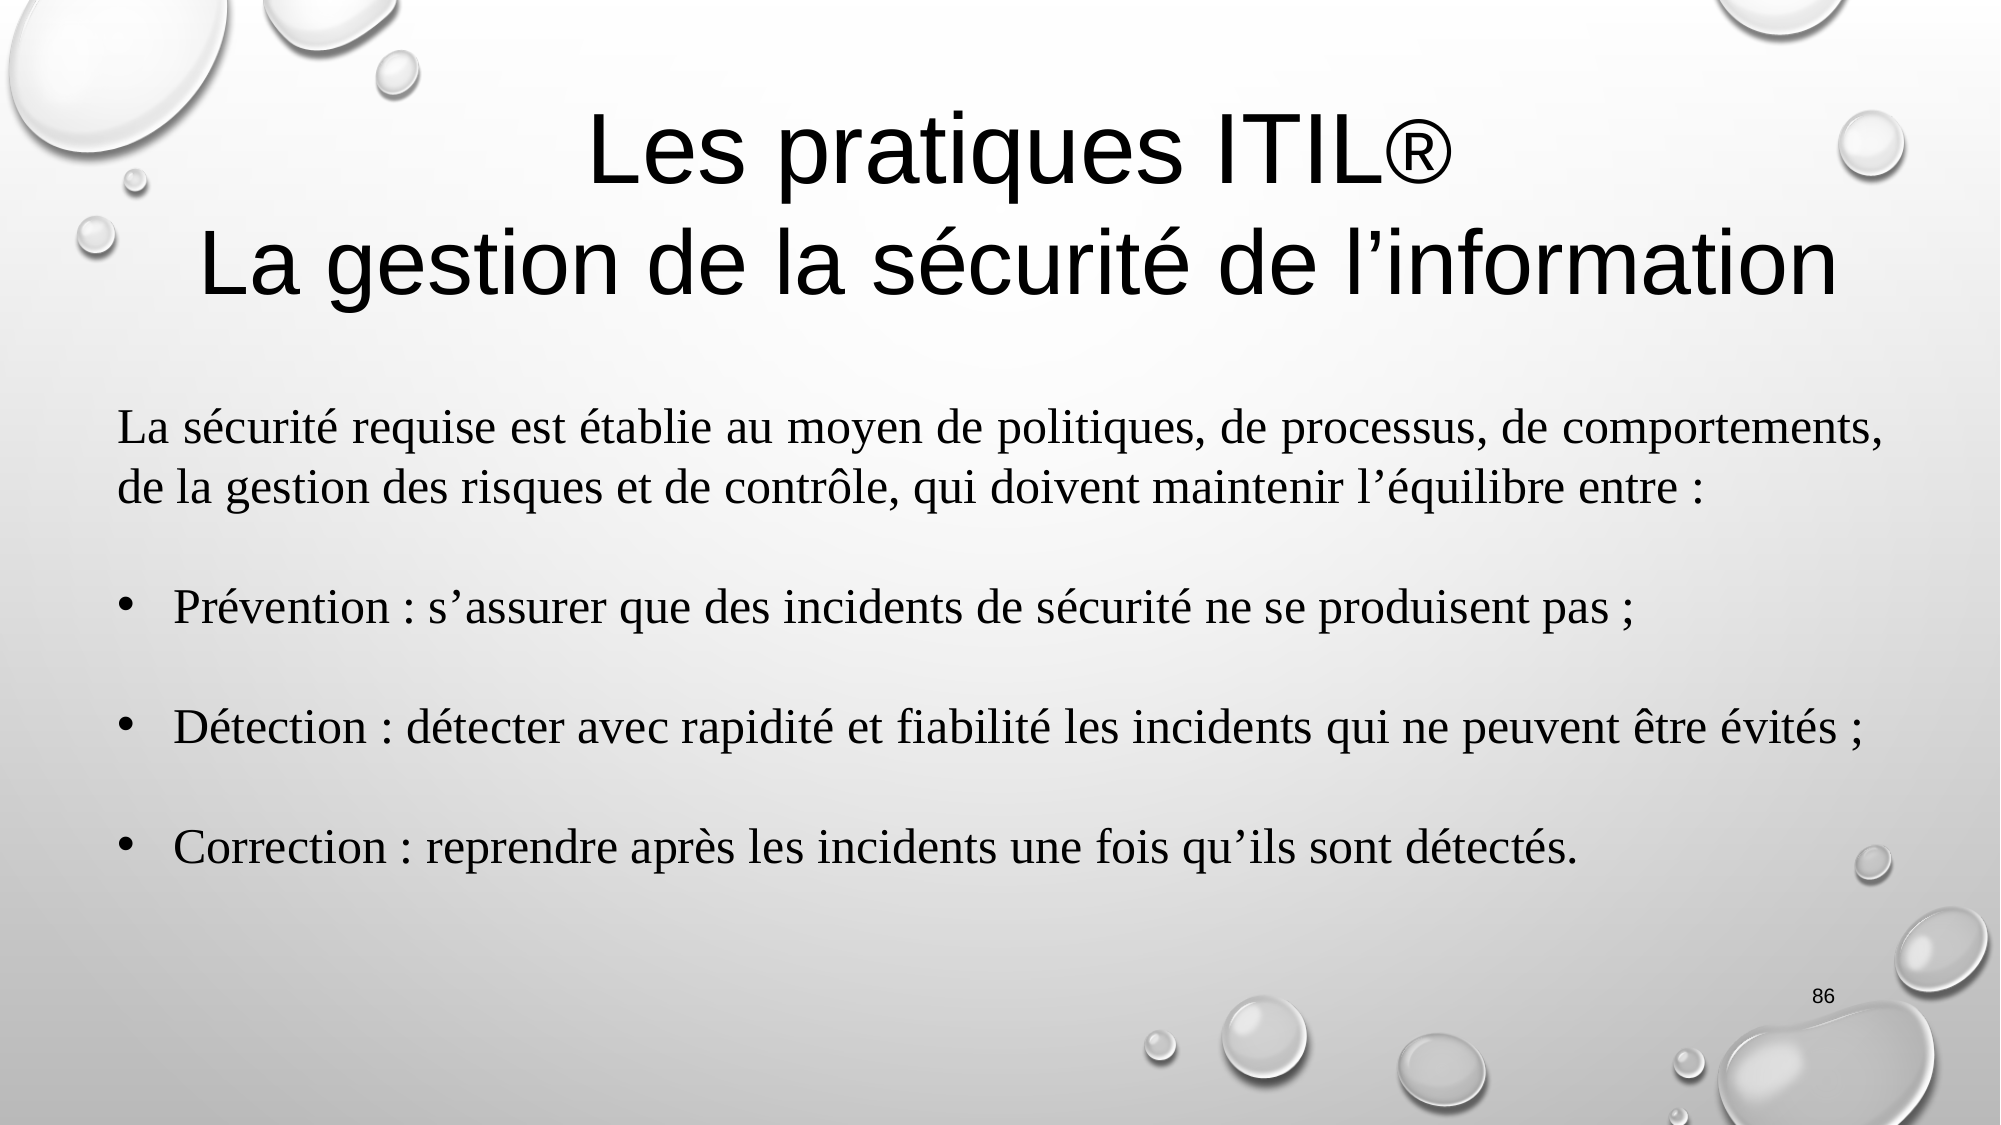

Les pratiques ITIL®
La gestion de la sécurité de l’information

La sécurité requise est établie au moyen de politiques, de processus, de comportements, de la gestion des risques et de contrôle, qui doivent maintenir l’équilibre entre :

Prévention : s’assurer que des incidents de sécurité ne se produisent pas ;

Détection : détecter avec rapidité et fiabilité les incidents qui ne peuvent être évités ;

Correction : reprendre après les incidents une fois qu’ils sont détectés.
86